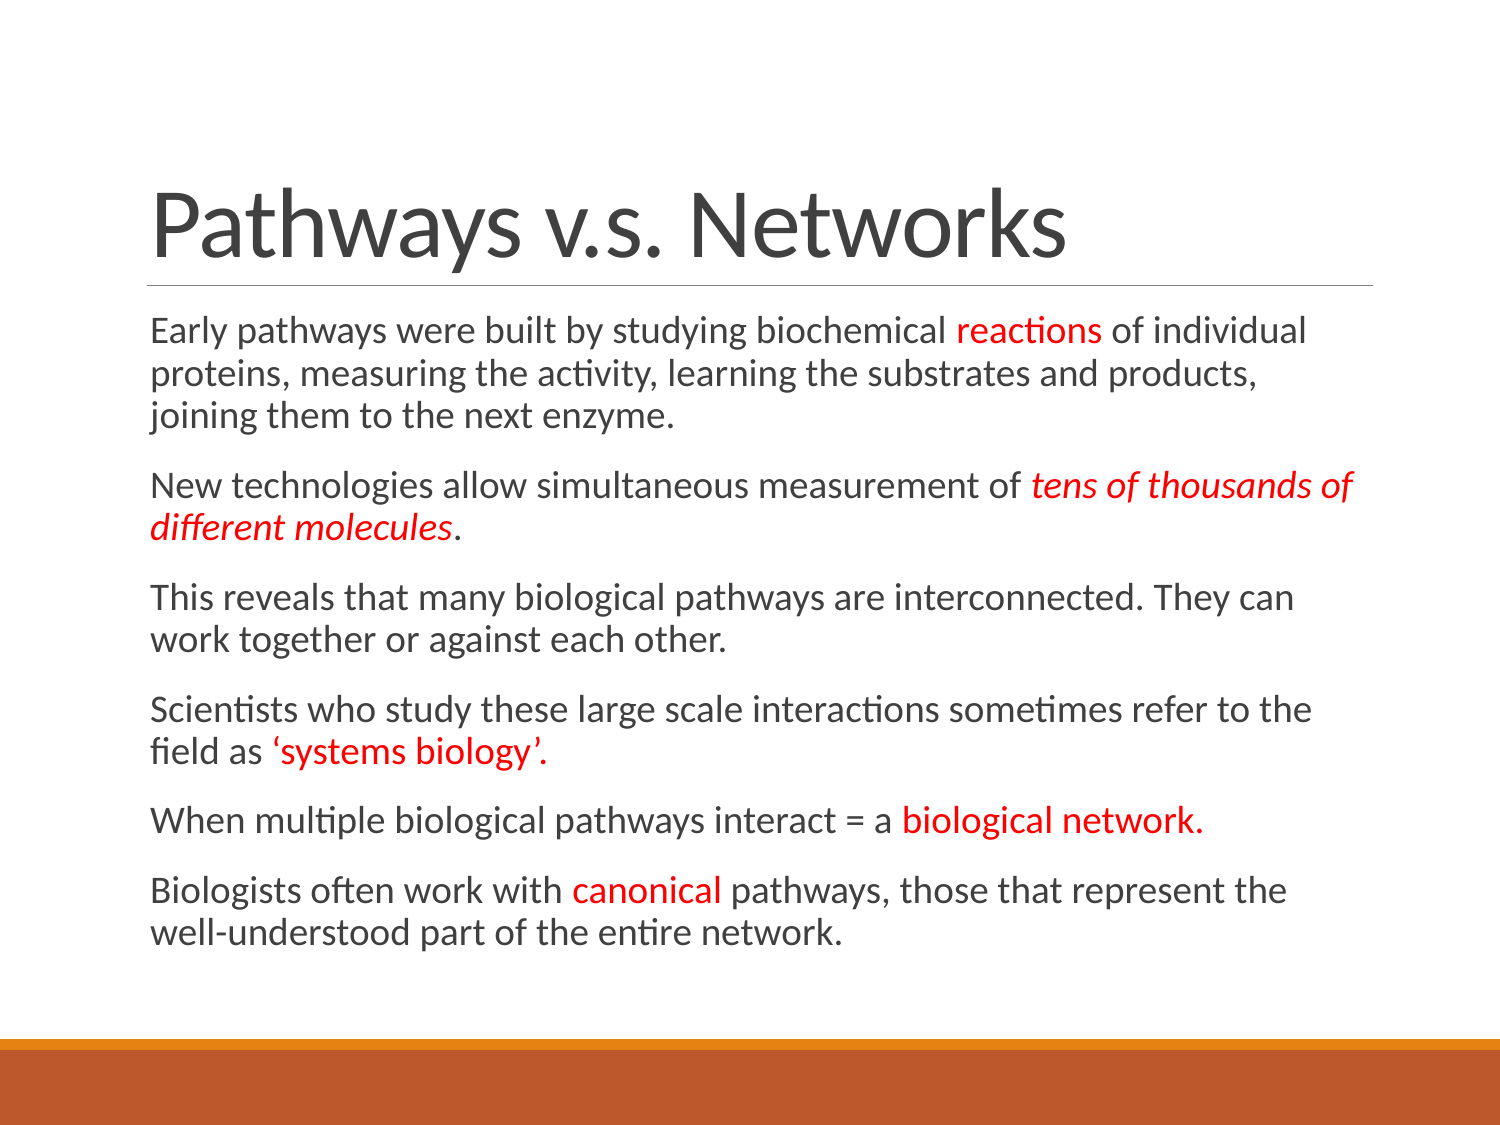

# Pathways v.s. Networks
Early pathways were built by studying biochemical reactions of individual proteins, measuring the activity, learning the substrates and products, joining them to the next enzyme.
New technologies allow simultaneous measurement of tens of thousands of different molecules.
This reveals that many biological pathways are interconnected. They can work together or against each other.
Scientists who study these large scale interactions sometimes refer to the field as ‘systems biology’.
When multiple biological pathways interact = a biological network.
Biologists often work with canonical pathways, those that represent the well-understood part of the entire network.